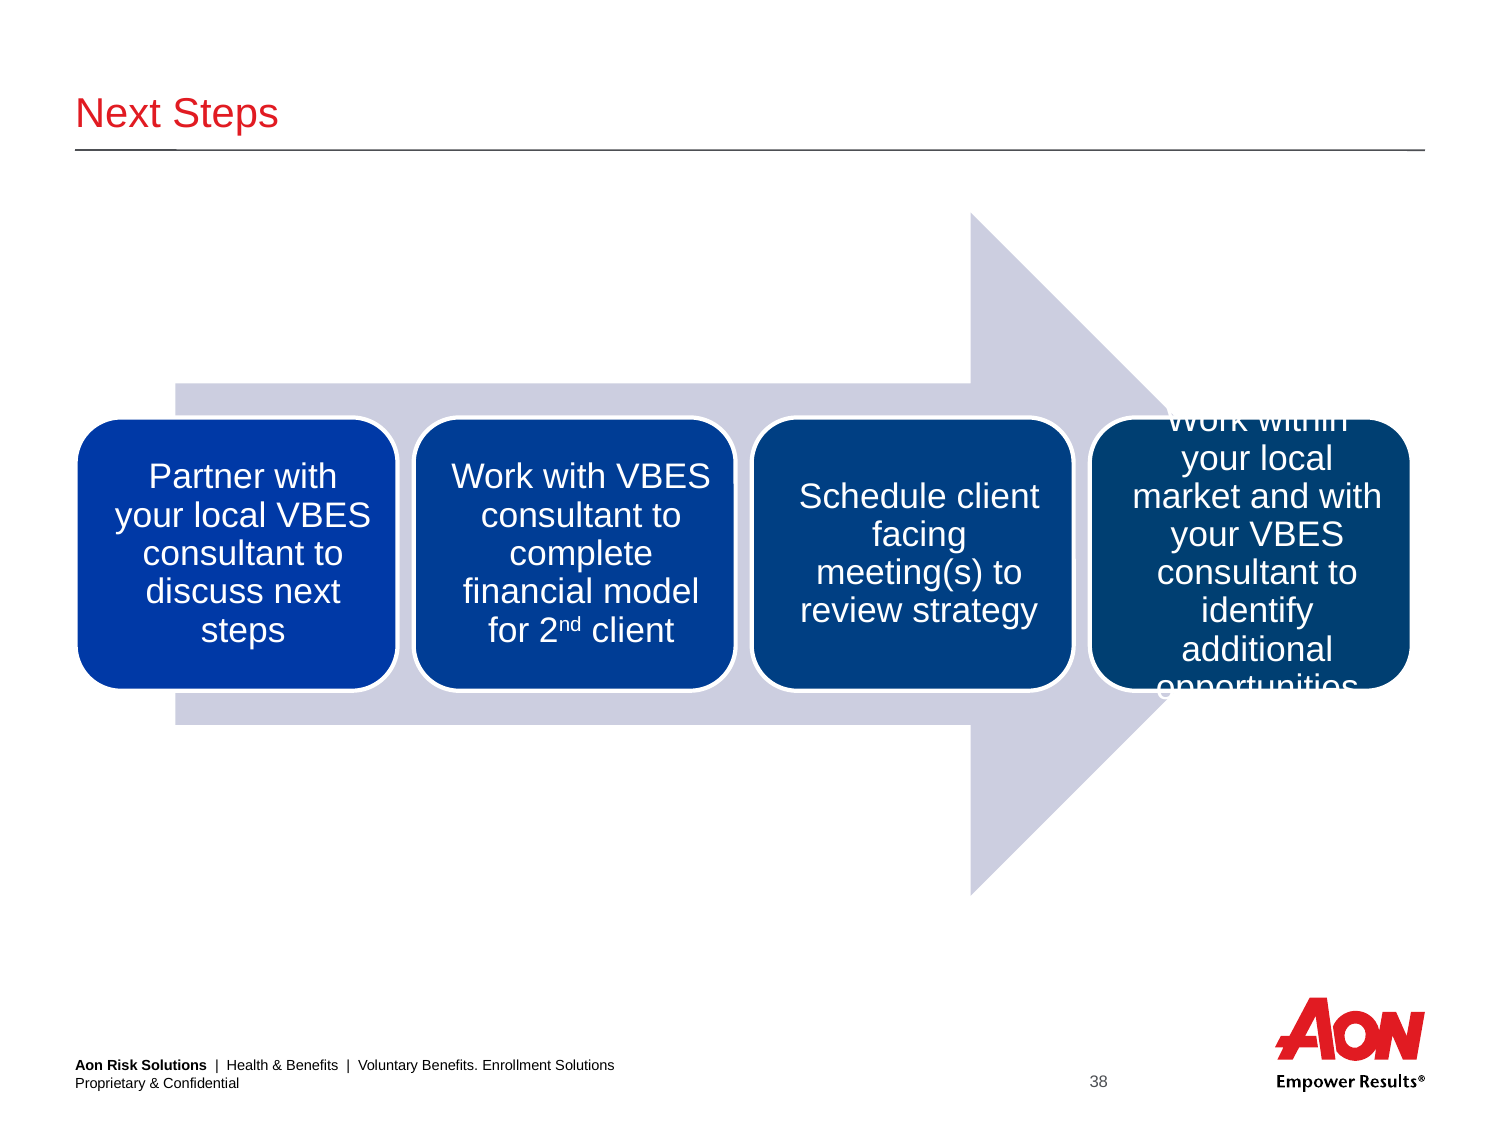

# Next Steps
Partner with your local VBES consultant to discuss next steps
Work with VBES consultant to complete financial model for 2nd client
Schedule client facing meeting(s) to review strategy
Work within your local market and with your VBES consultant to identify additional opportunities